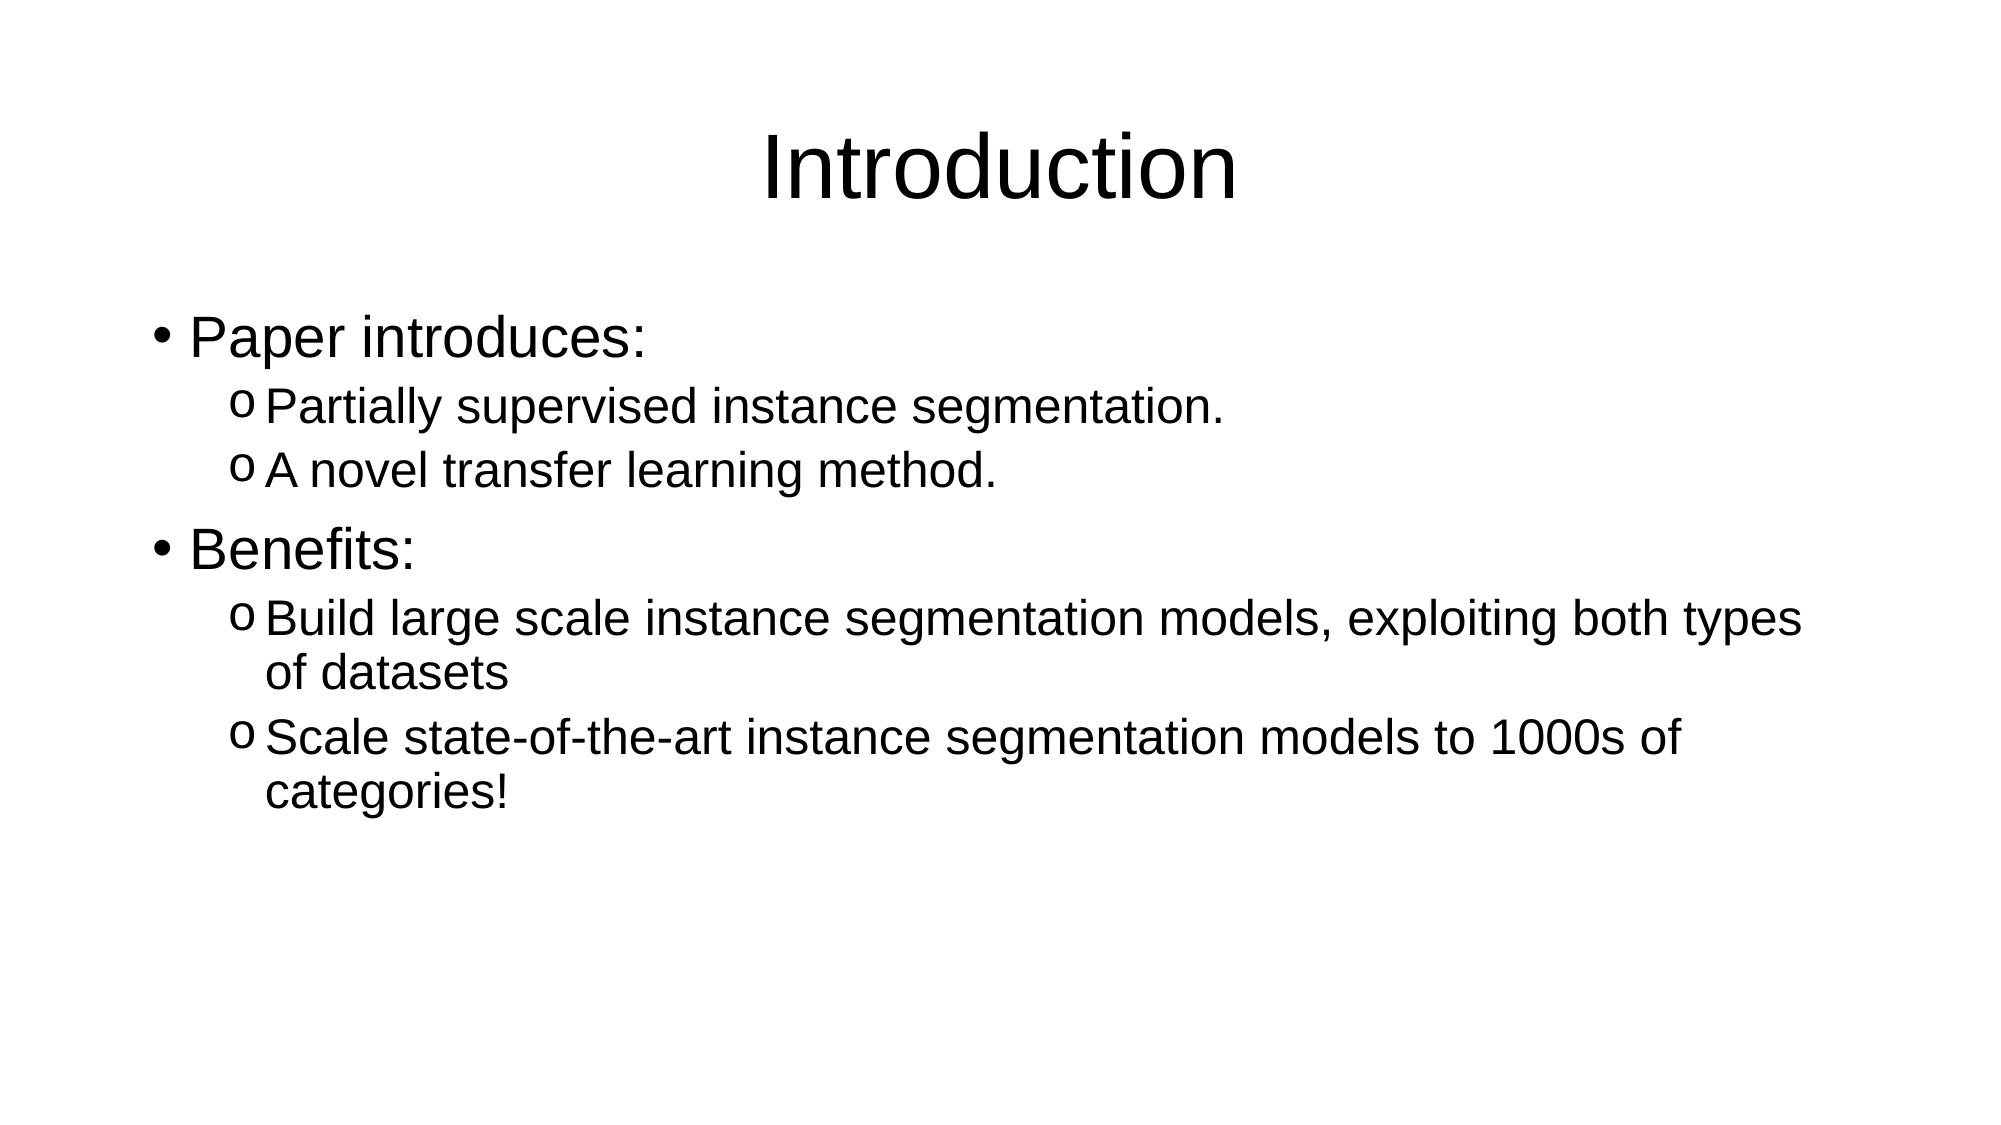

# Introduction
Paper introduces:
Partially supervised instance segmentation.
A novel transfer learning method.
Benefits:
Build large scale instance segmentation models, exploiting both types of datasets
Scale state-of-the-art instance segmentation models to 1000s of categories!